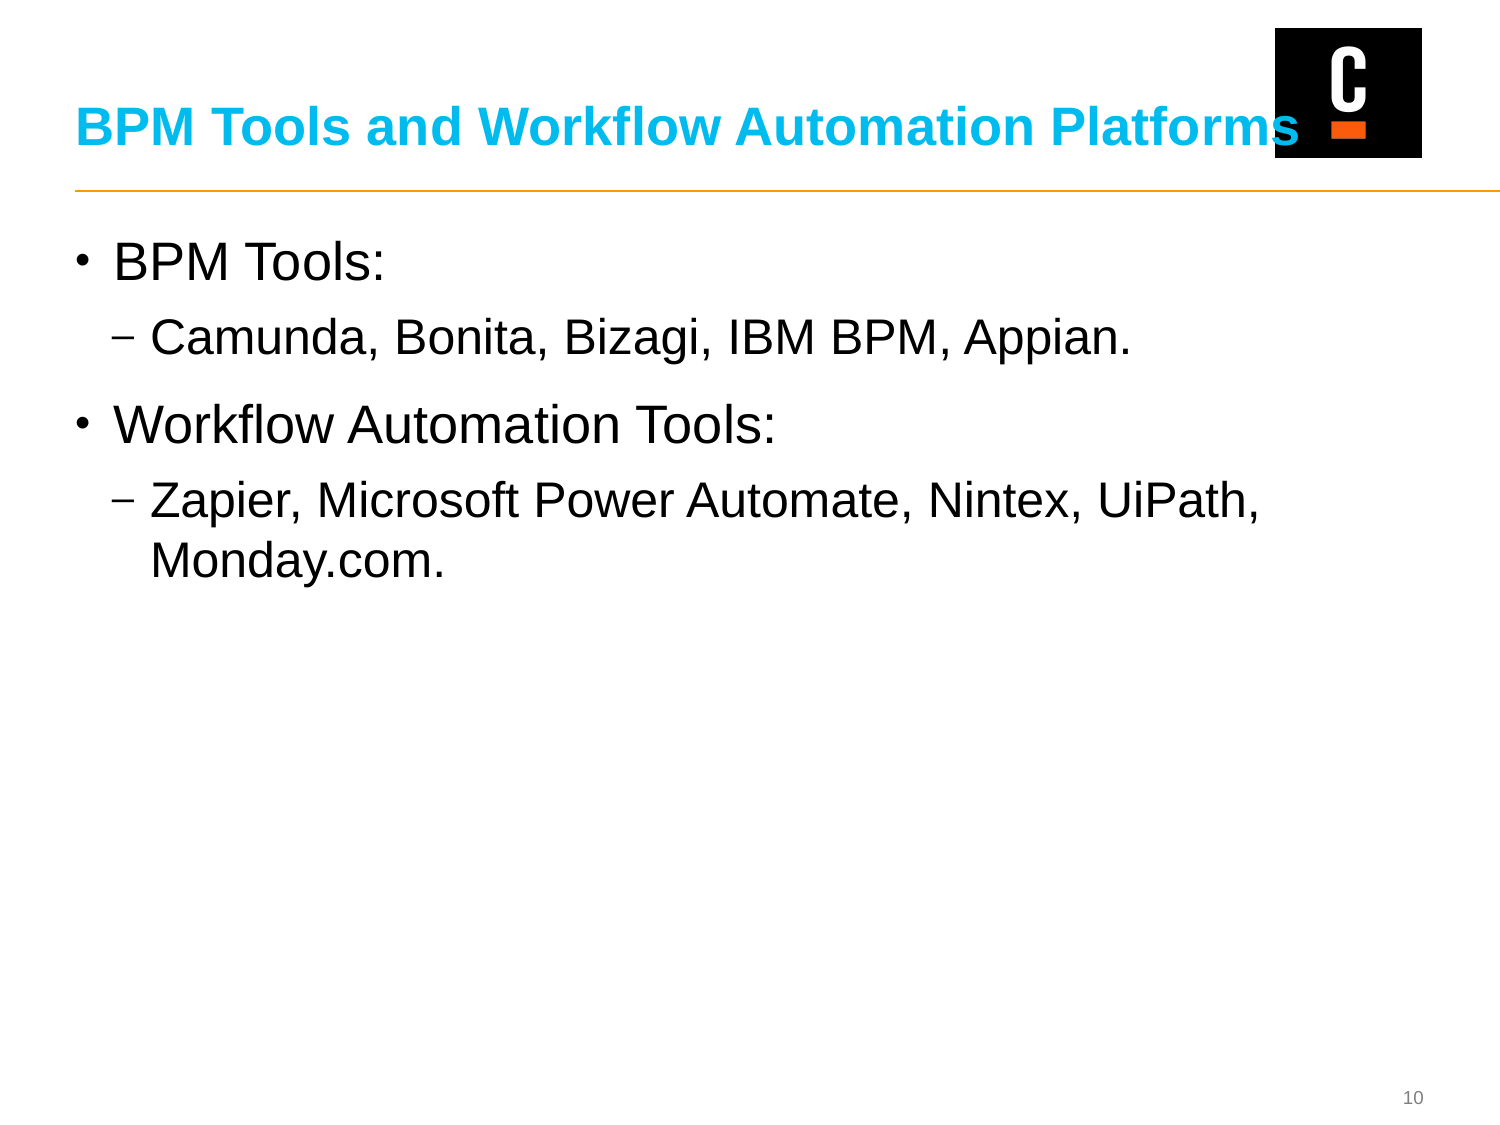

# BPM Tools and Workflow Automation Platforms
BPM Tools:
Camunda, Bonita, Bizagi, IBM BPM, Appian.
Workflow Automation Tools:
Zapier, Microsoft Power Automate, Nintex, UiPath, Monday.com.